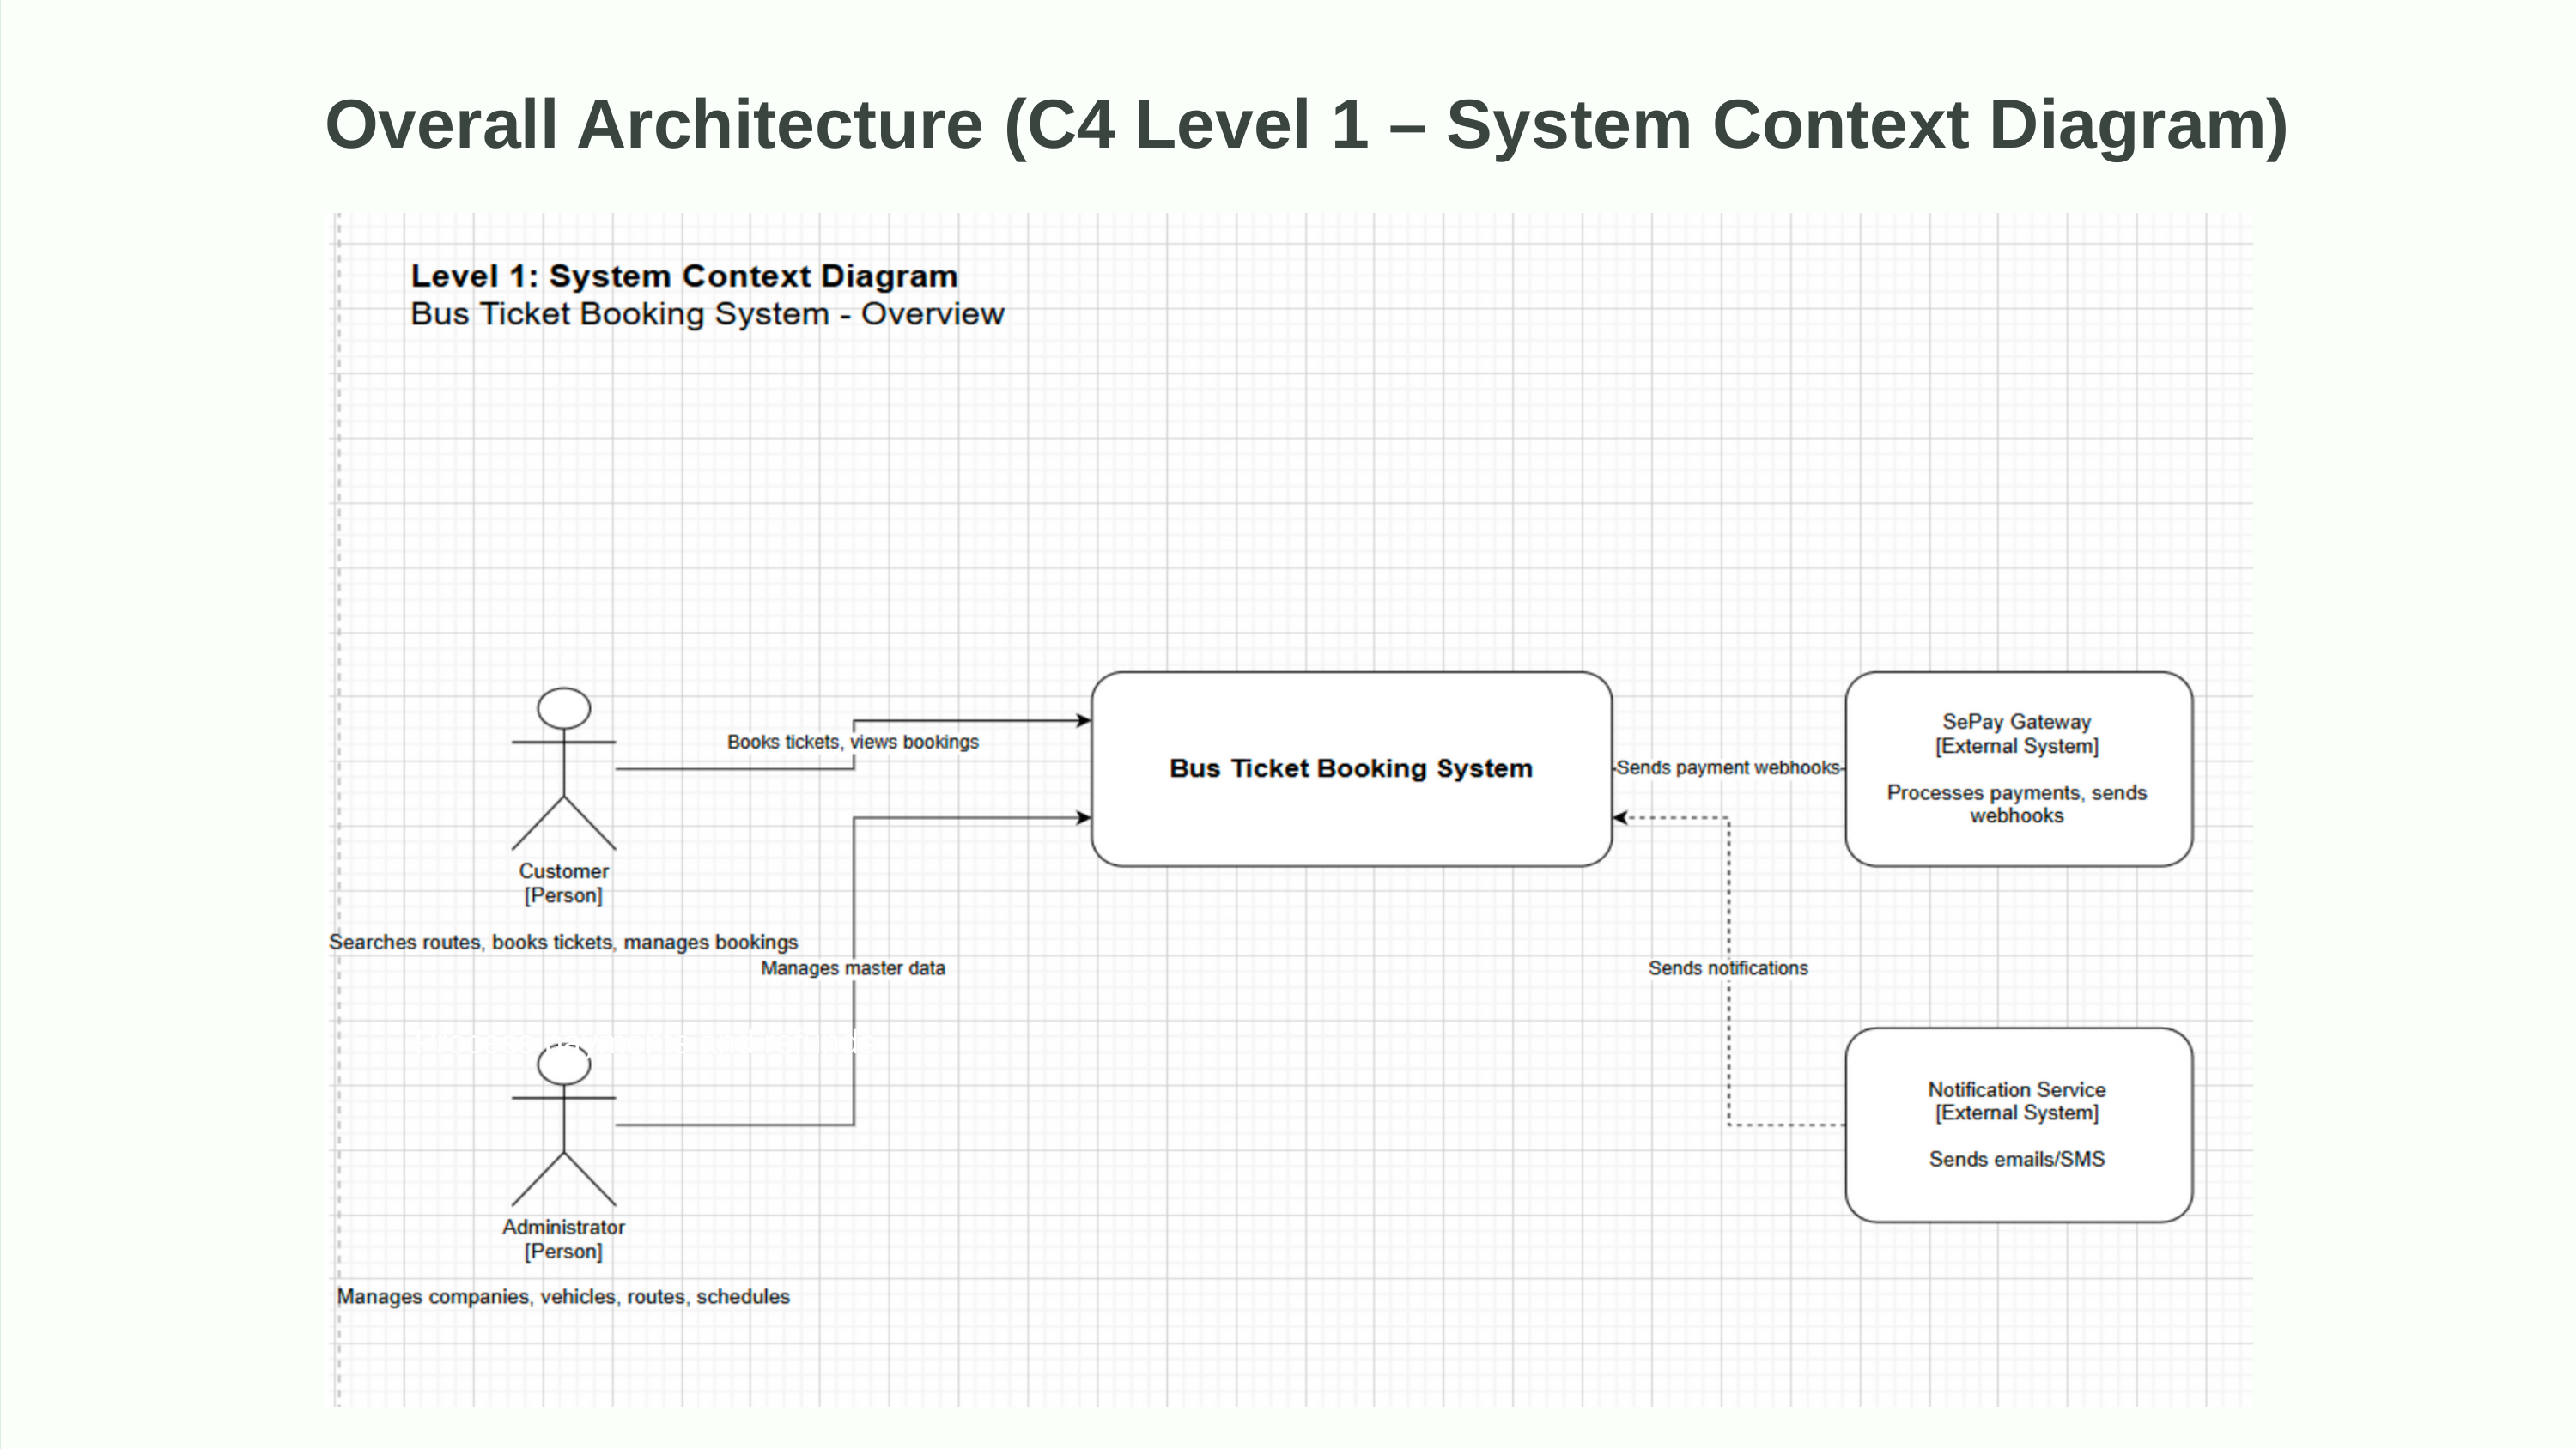

Overall Architecture (C4 Level 1 – System Context Diagram)

Process payments and refunds